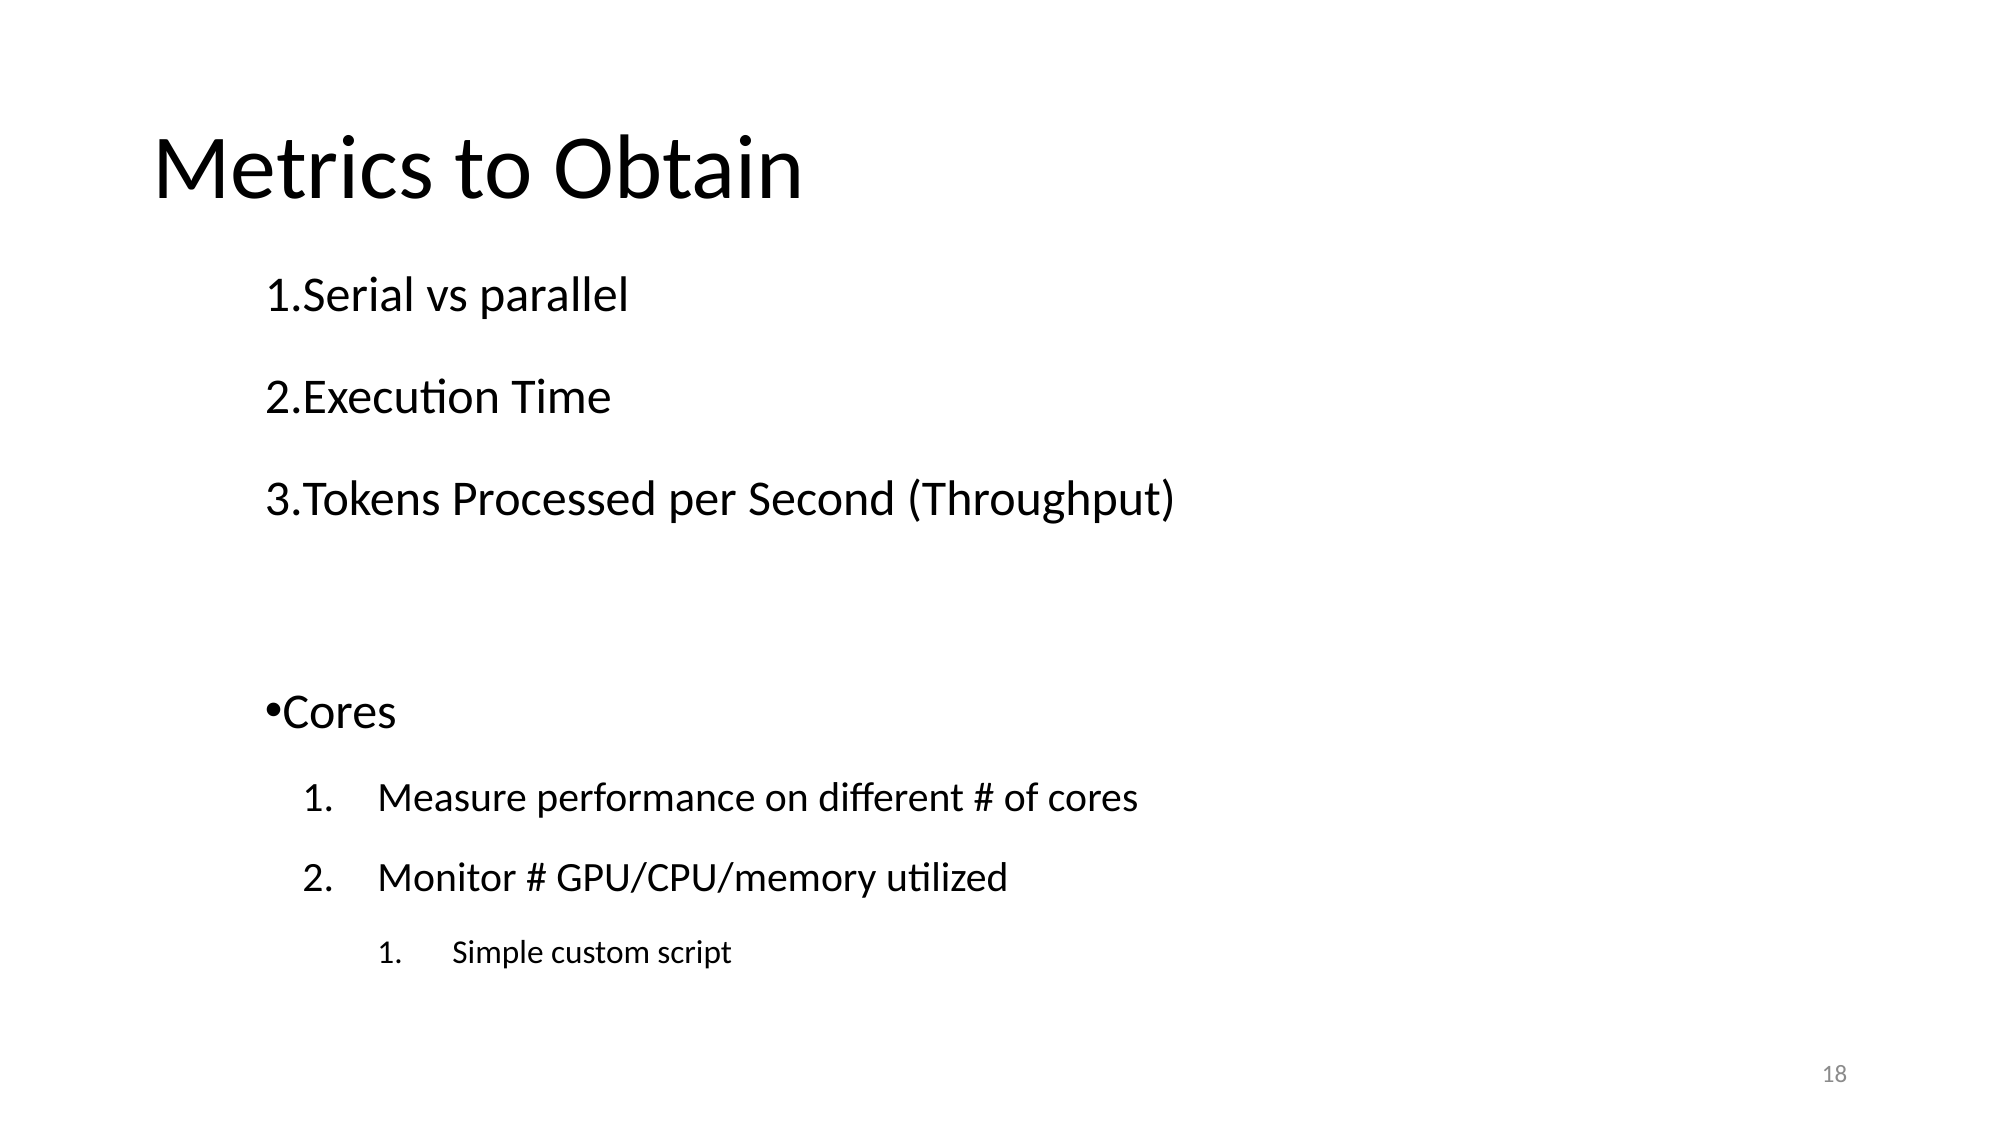

# Metrics to Obtain
Serial vs parallel
Execution Time
Tokens Processed per Second (Throughput)

Cores
Measure performance on different # of cores
Monitor # GPU/CPU/memory utilized
Simple custom script

18